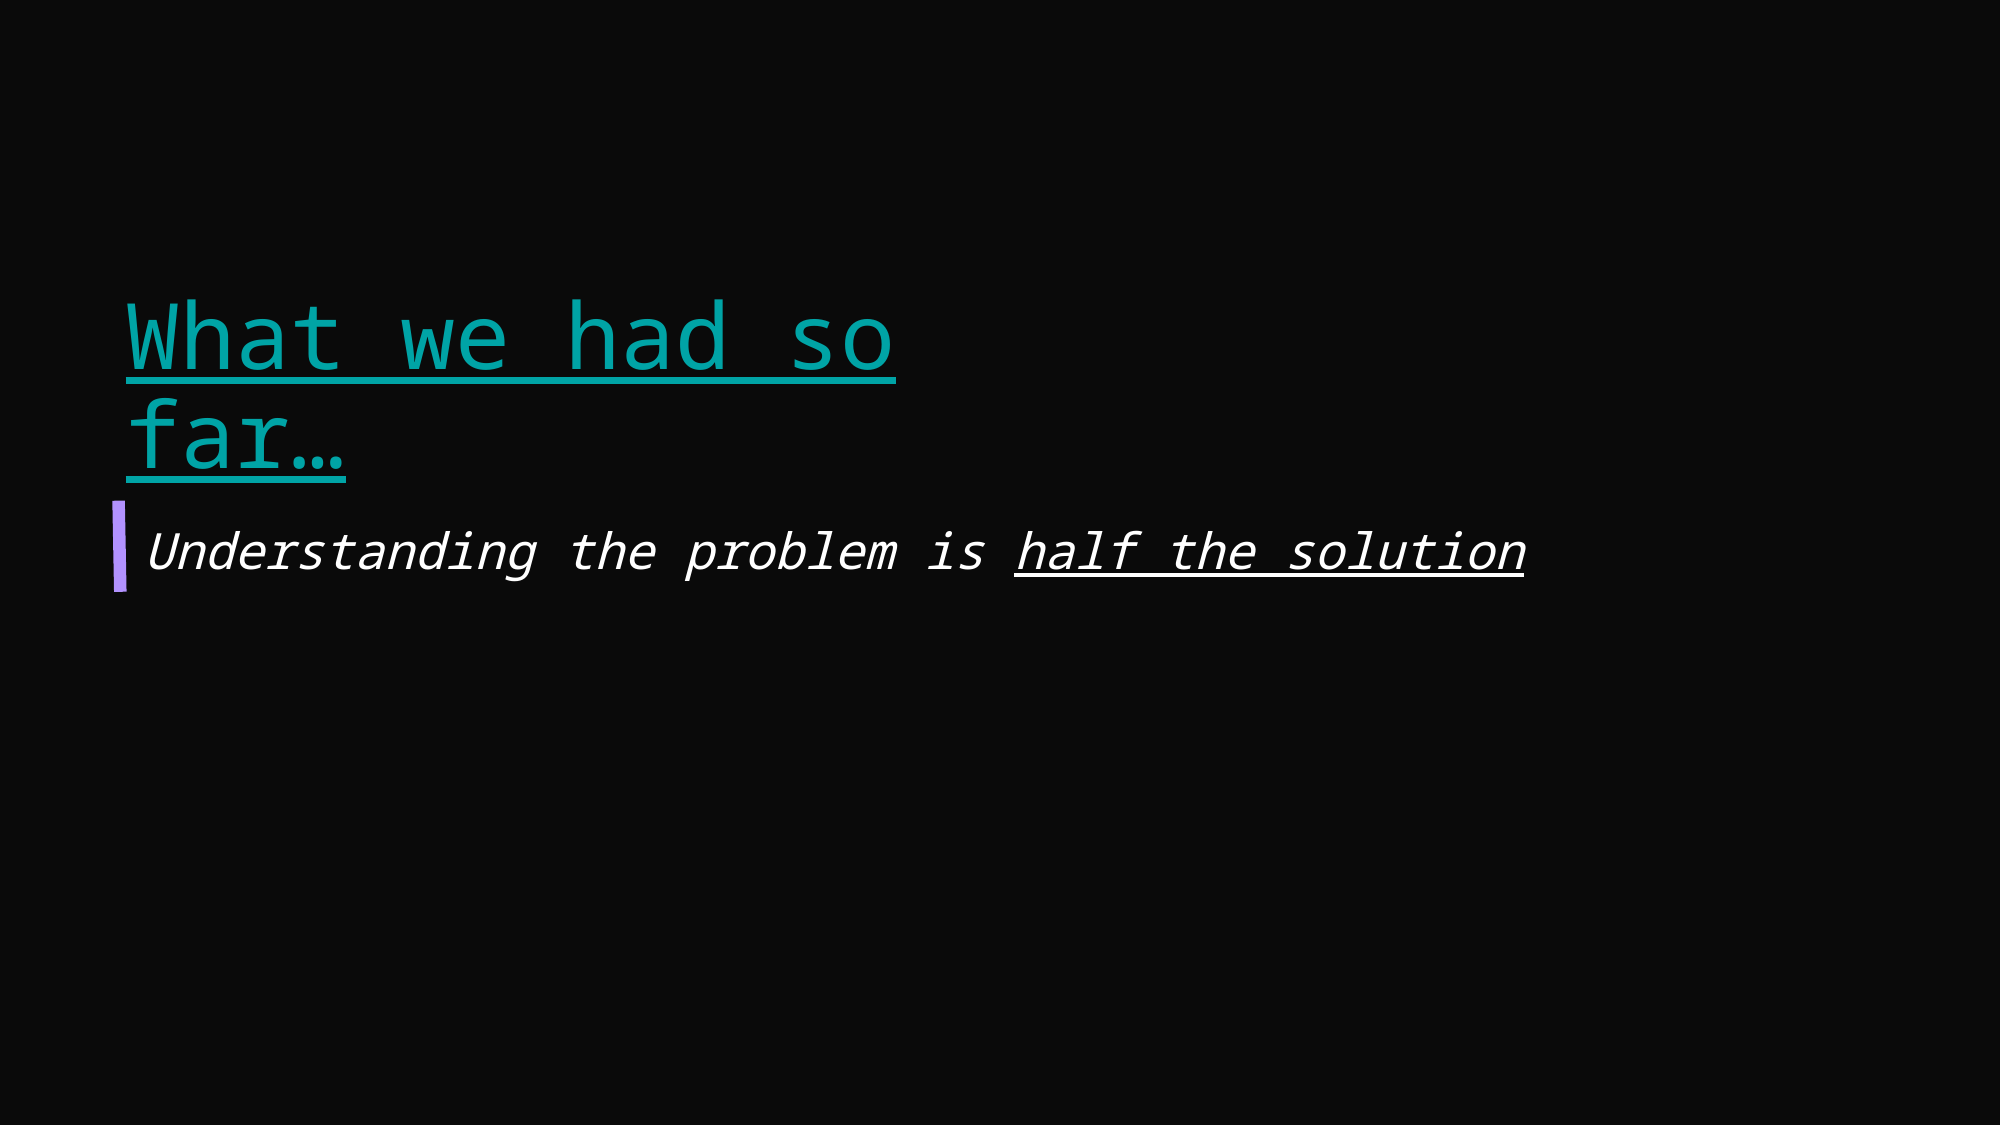

# What we had so far…
Understanding the problem is half the solution